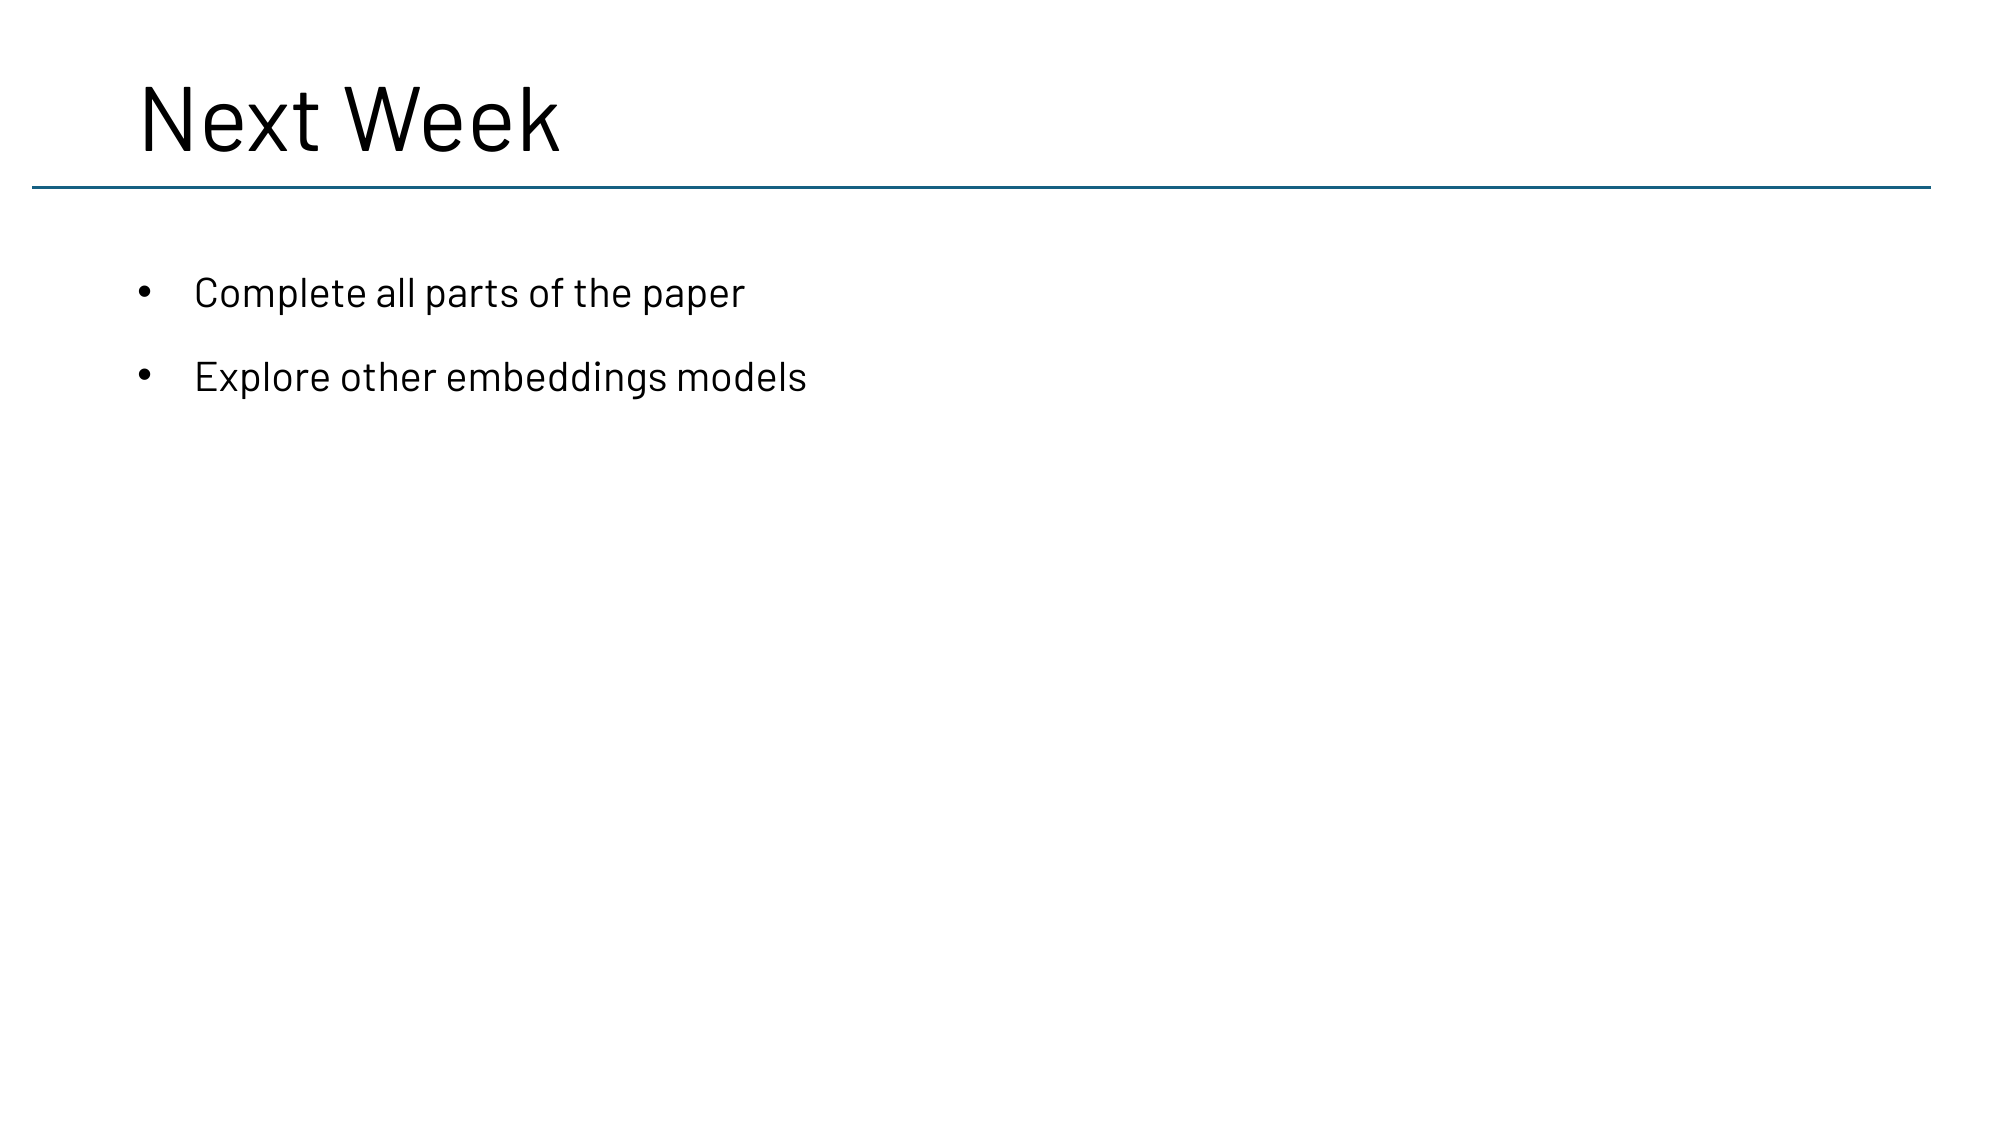

# Next Week
Complete all parts of the paper
Explore other embeddings models